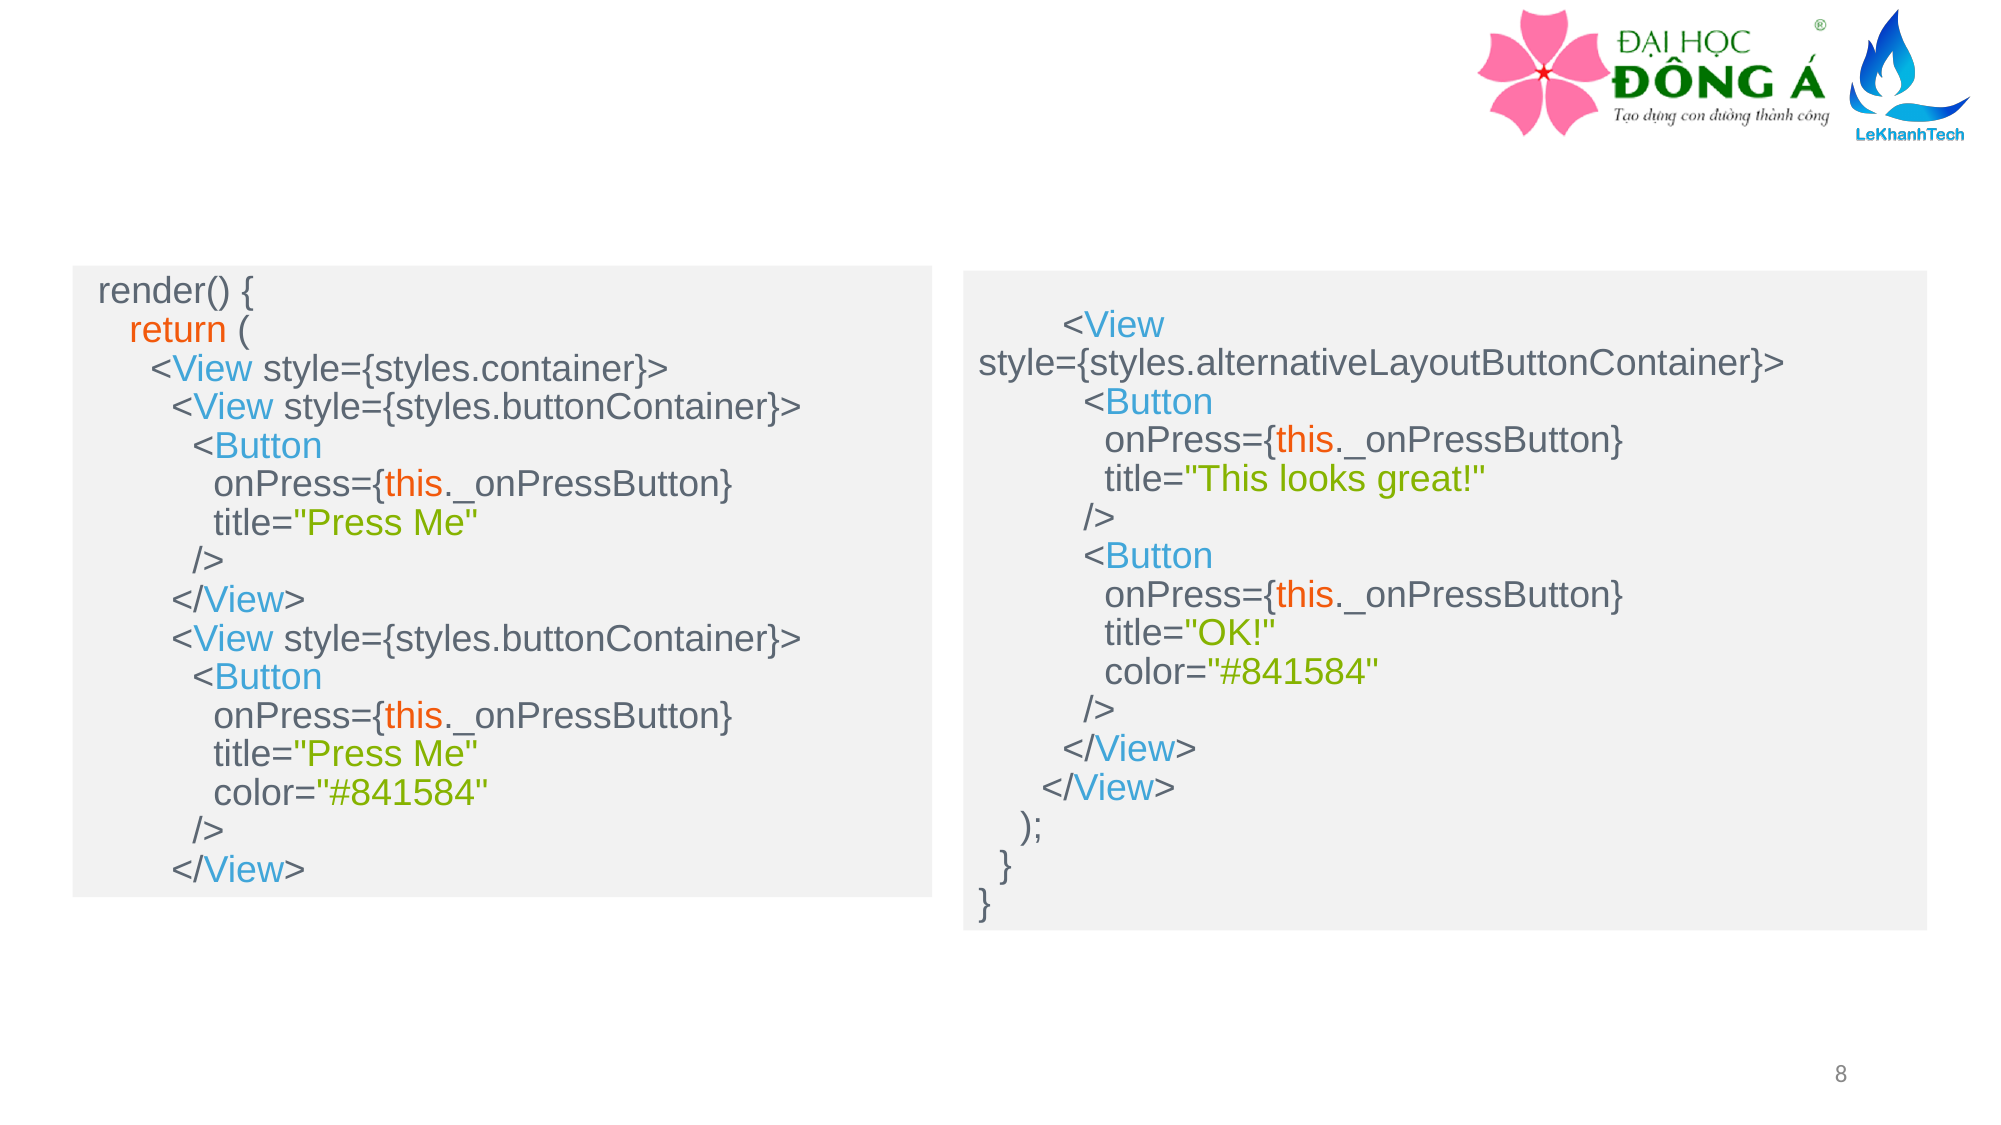

render() {
    return (
      <View style={styles.container}>
        <View style={styles.buttonContainer}>
          <Button
            onPress={this._onPressButton}
            title="Press Me"
          />
        </View>
        <View style={styles.buttonContainer}>
          <Button
            onPress={this._onPressButton}
            title="Press Me"
            color="#841584"
          />
        </View>

        <View style={styles.alternativeLayoutButtonContainer}>
          <Button
            onPress={this._onPressButton}
            title="This looks great!"
          />
          <Button
            onPress={this._onPressButton}
            title="OK!"
            color="#841584"
          />
        </View>
      </View>
    );
  }
}
8